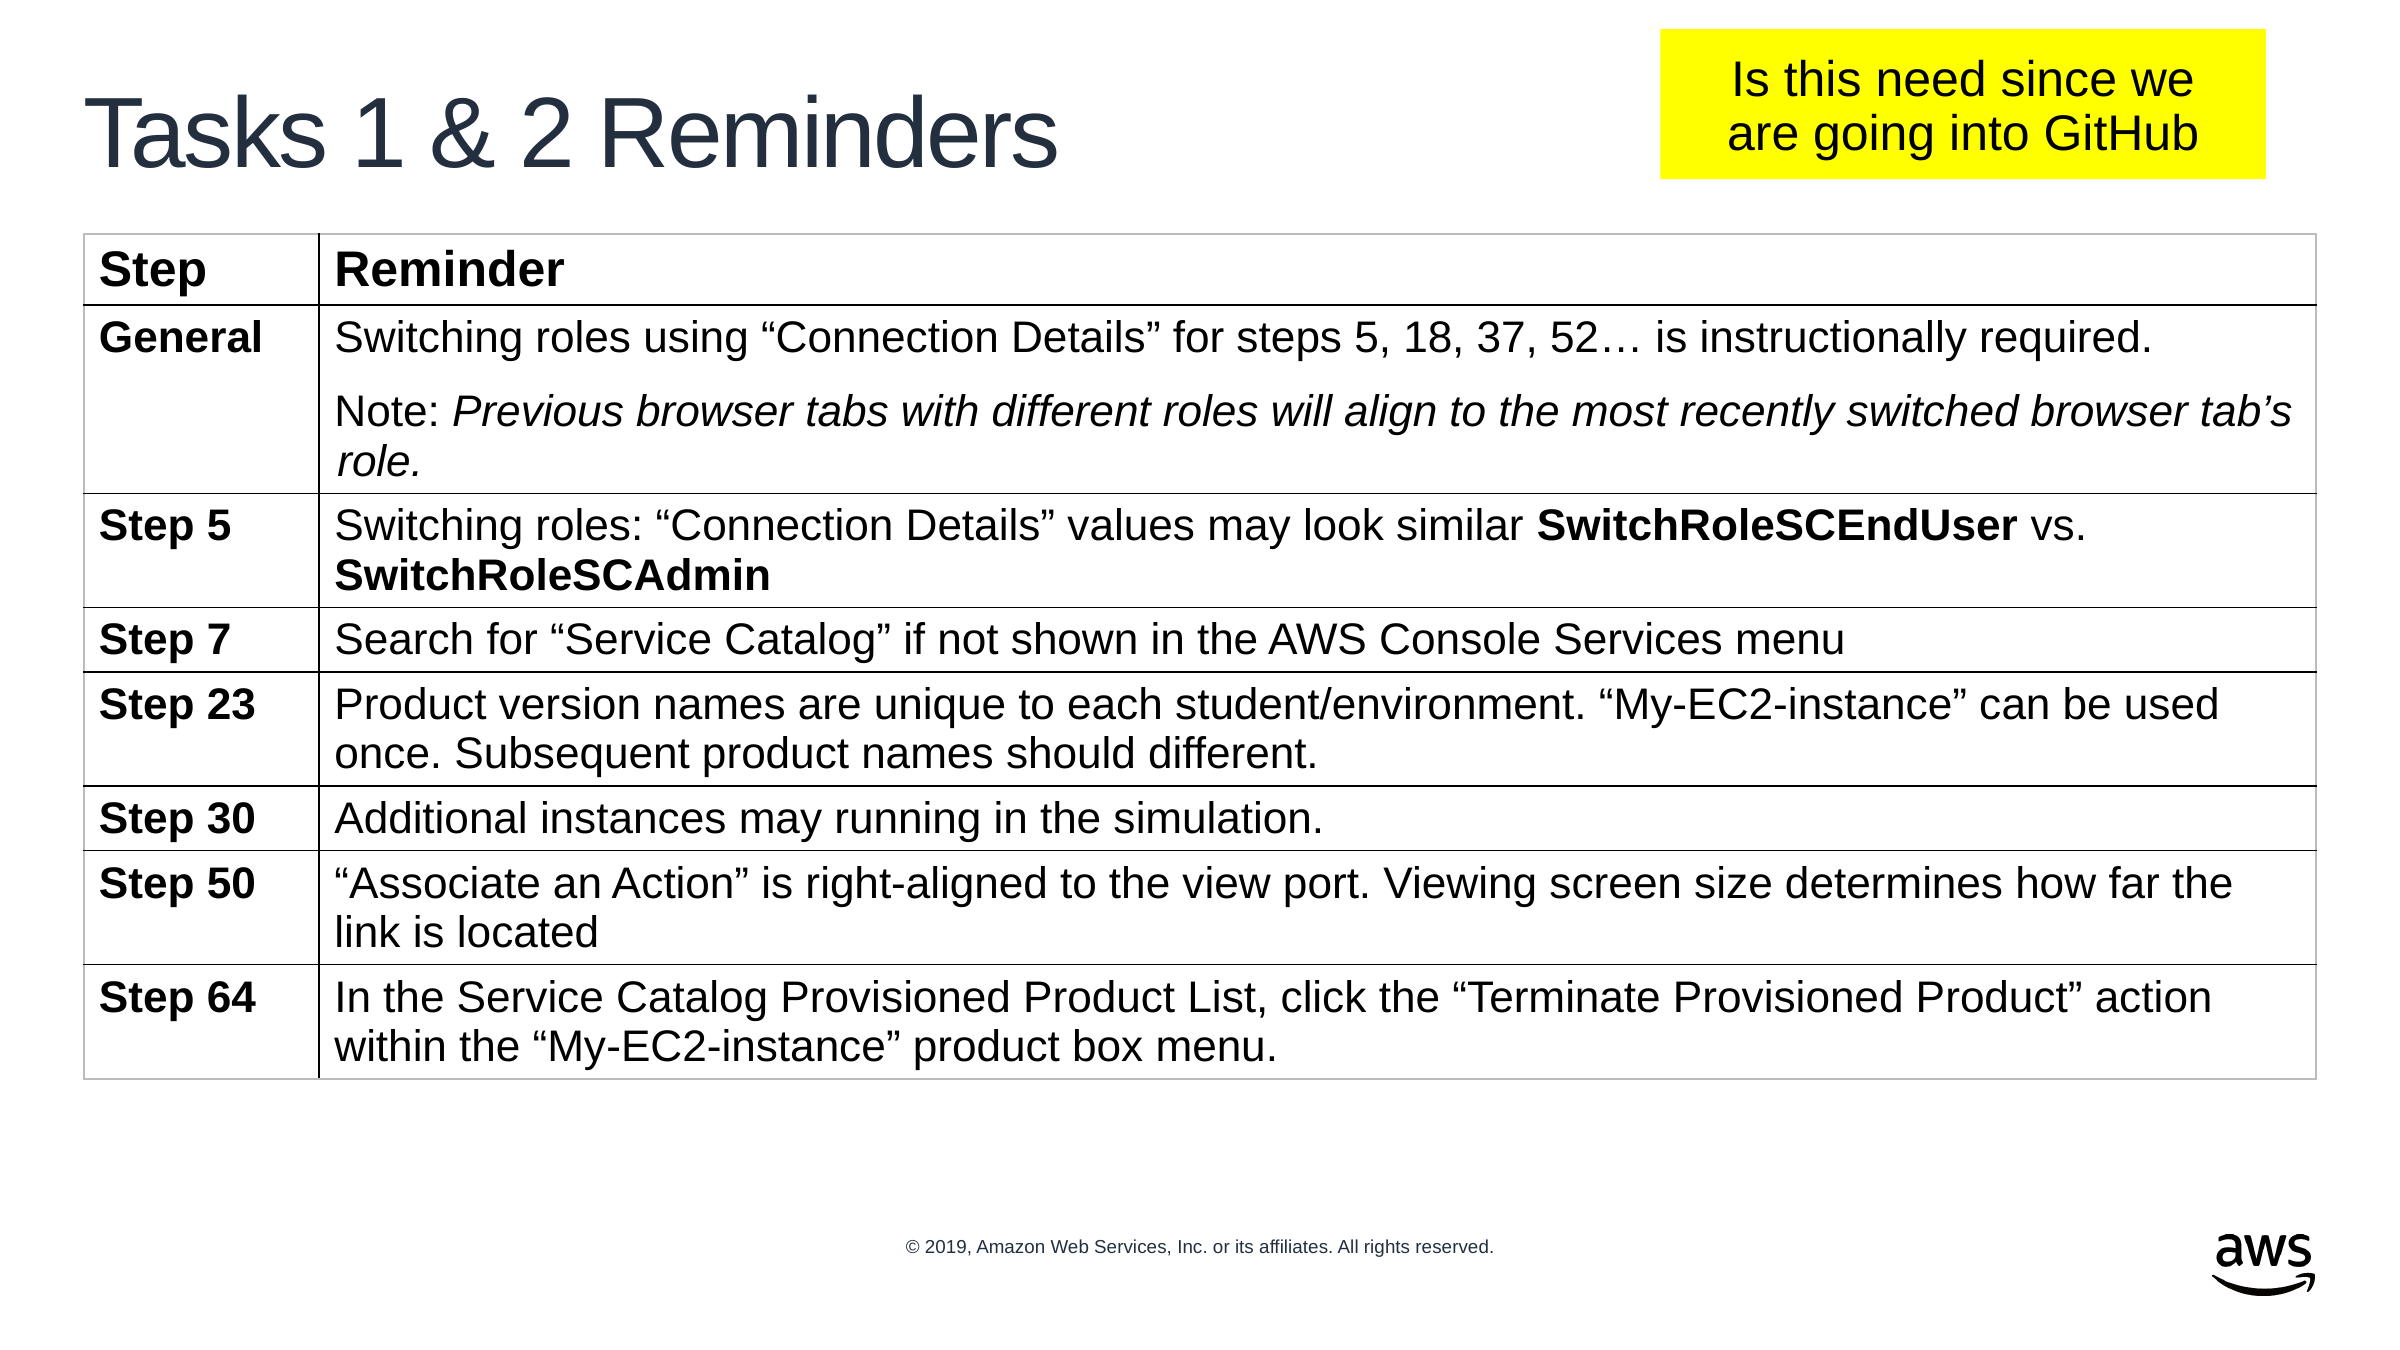

Is this need since we are going into GitHub
# Tasks 1 & 2 Reminders
| Step | Reminder |
| --- | --- |
| General | Switching roles using “Connection Details” for steps 5, 18, 37, 52… is instructionally required. Note: Previous browser tabs with different roles will align to the most recently switched browser tab’s role. |
| Step 5 | Switching roles: “Connection Details” values may look similar SwitchRoleSCEndUser vs. SwitchRoleSCAdmin |
| Step 7 | Search for “Service Catalog” if not shown in the AWS Console Services menu |
| Step 23 | Product version names are unique to each student/environment. “My-EC2-instance” can be used once. Subsequent product names should different. |
| Step 30 | Additional instances may running in the simulation. |
| Step 50 | “Associate an Action” is right-aligned to the view port. Viewing screen size determines how far the link is located |
| Step 64 | In the Service Catalog Provisioned Product List, click the “Terminate Provisioned Product” action within the “My-EC2-instance” product box menu. |